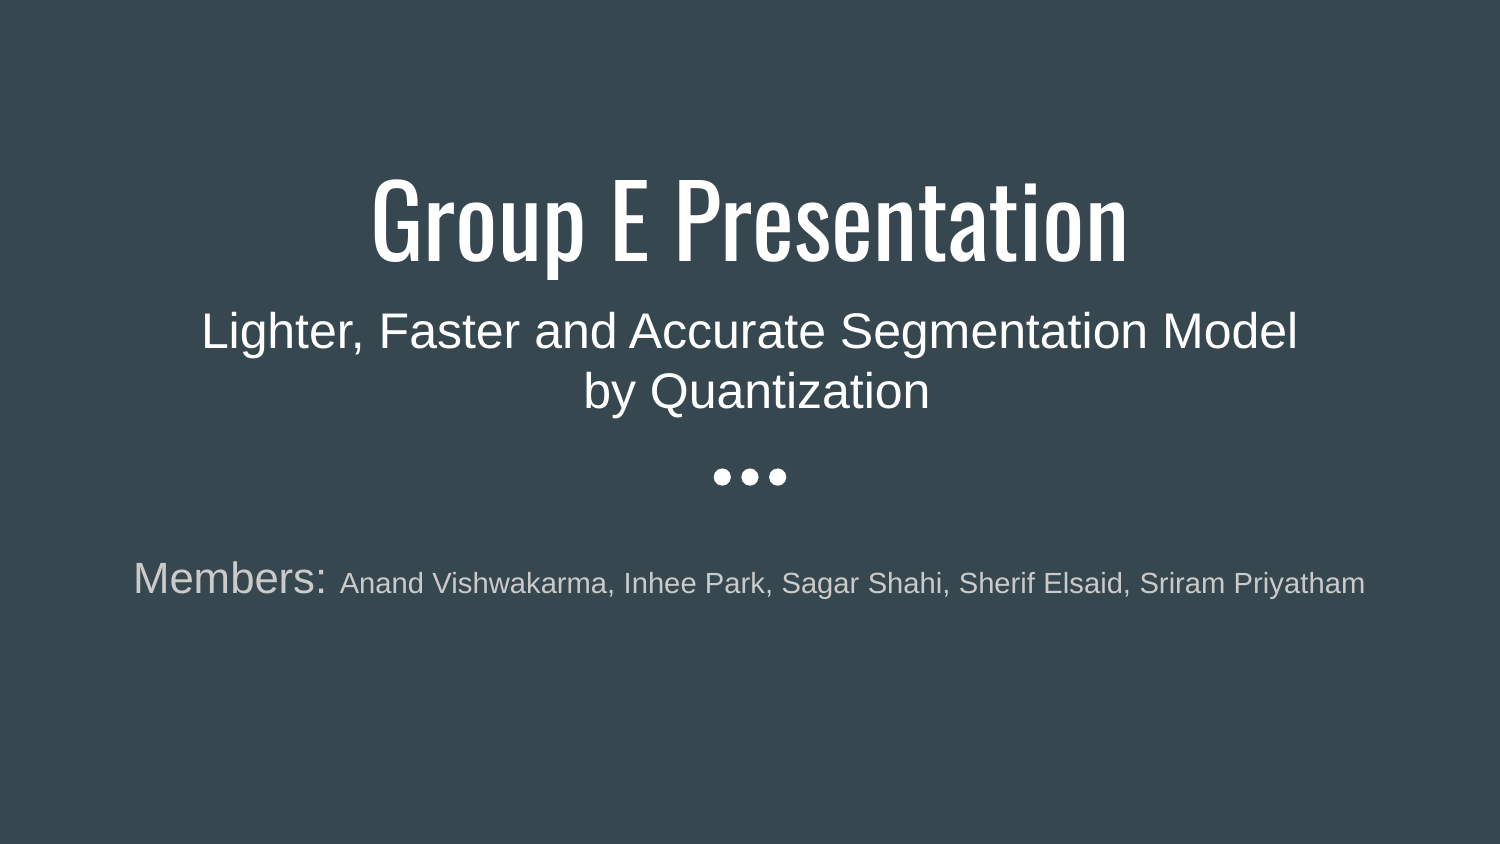

# Group E Presentation
Lighter, Faster and Accurate Segmentation Model
 by Quantization
Members: Anand Vishwakarma, Inhee Park, Sagar Shahi, Sherif Elsaid, Sriram Priyatham